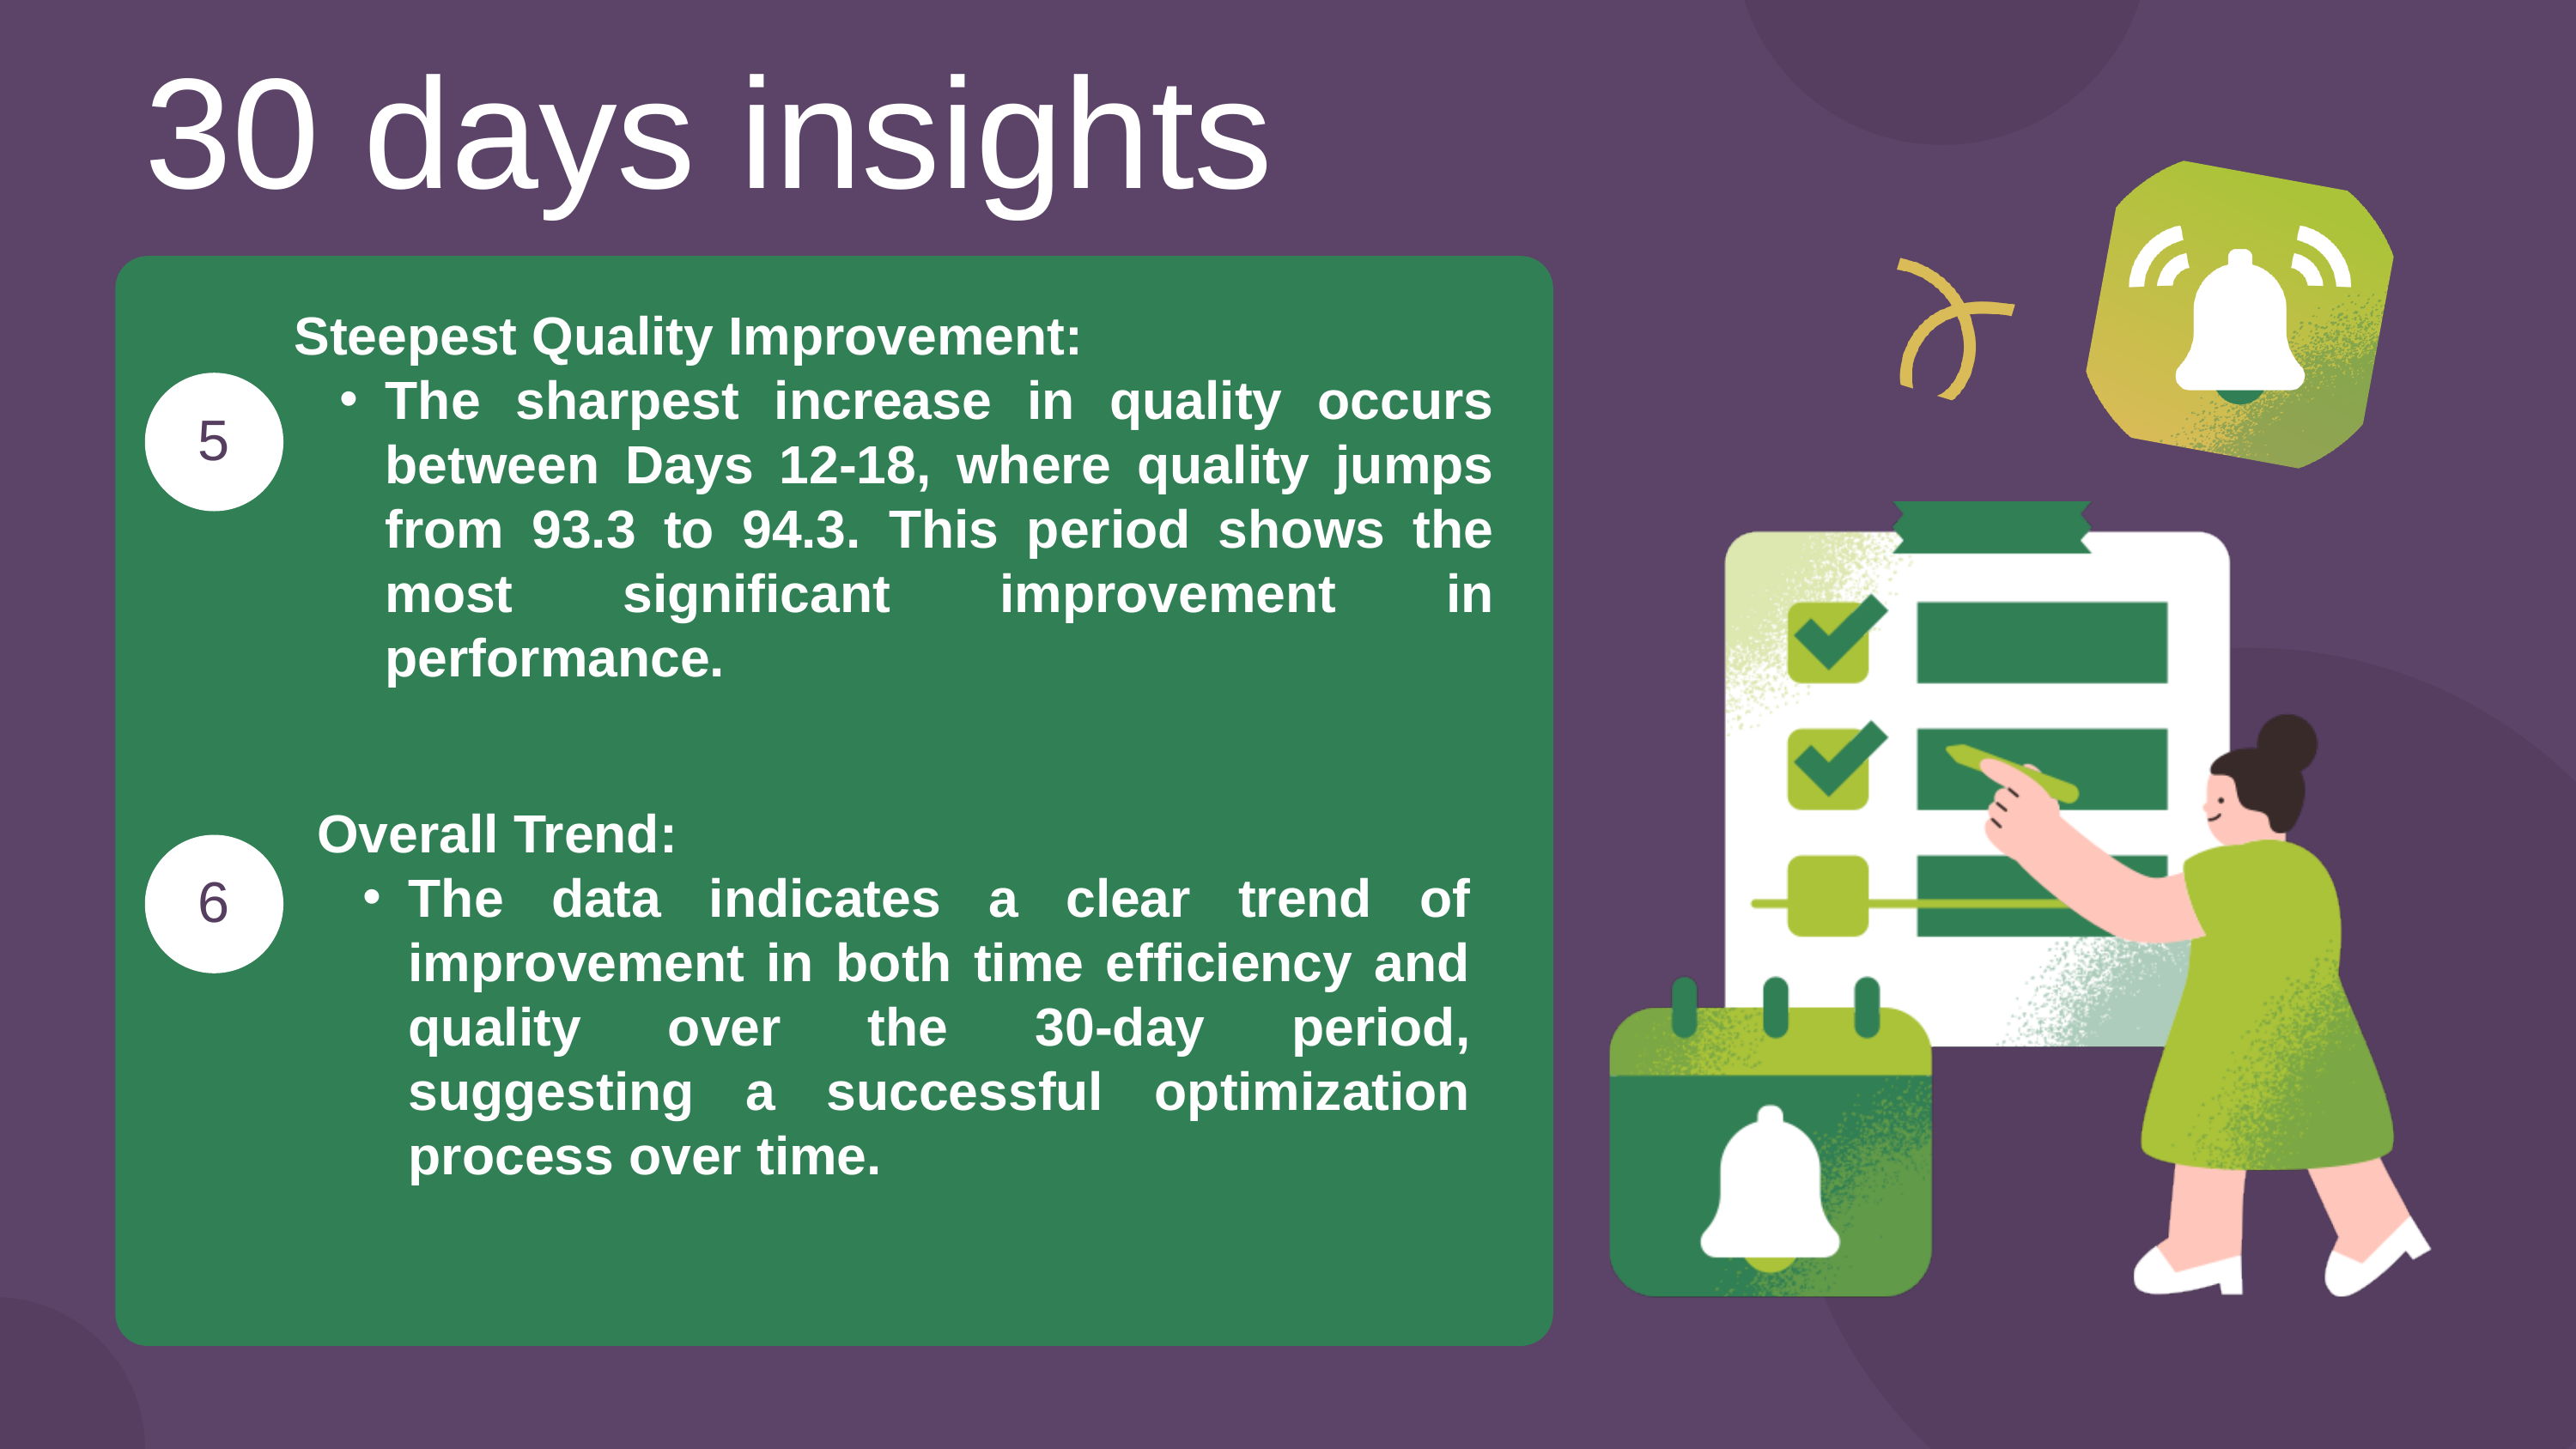

30 days insights

Steepest Quality Improvement:
The sharpest increase in quality occurs between Days 12-18, where quality jumps from 93.3 to 94.3. This period shows the most significant improvement in performance.

5

Overall Trend:
The data indicates a clear trend of improvement in both time efficiency and quality over the 30-day period, suggesting a successful optimization process over time.

6